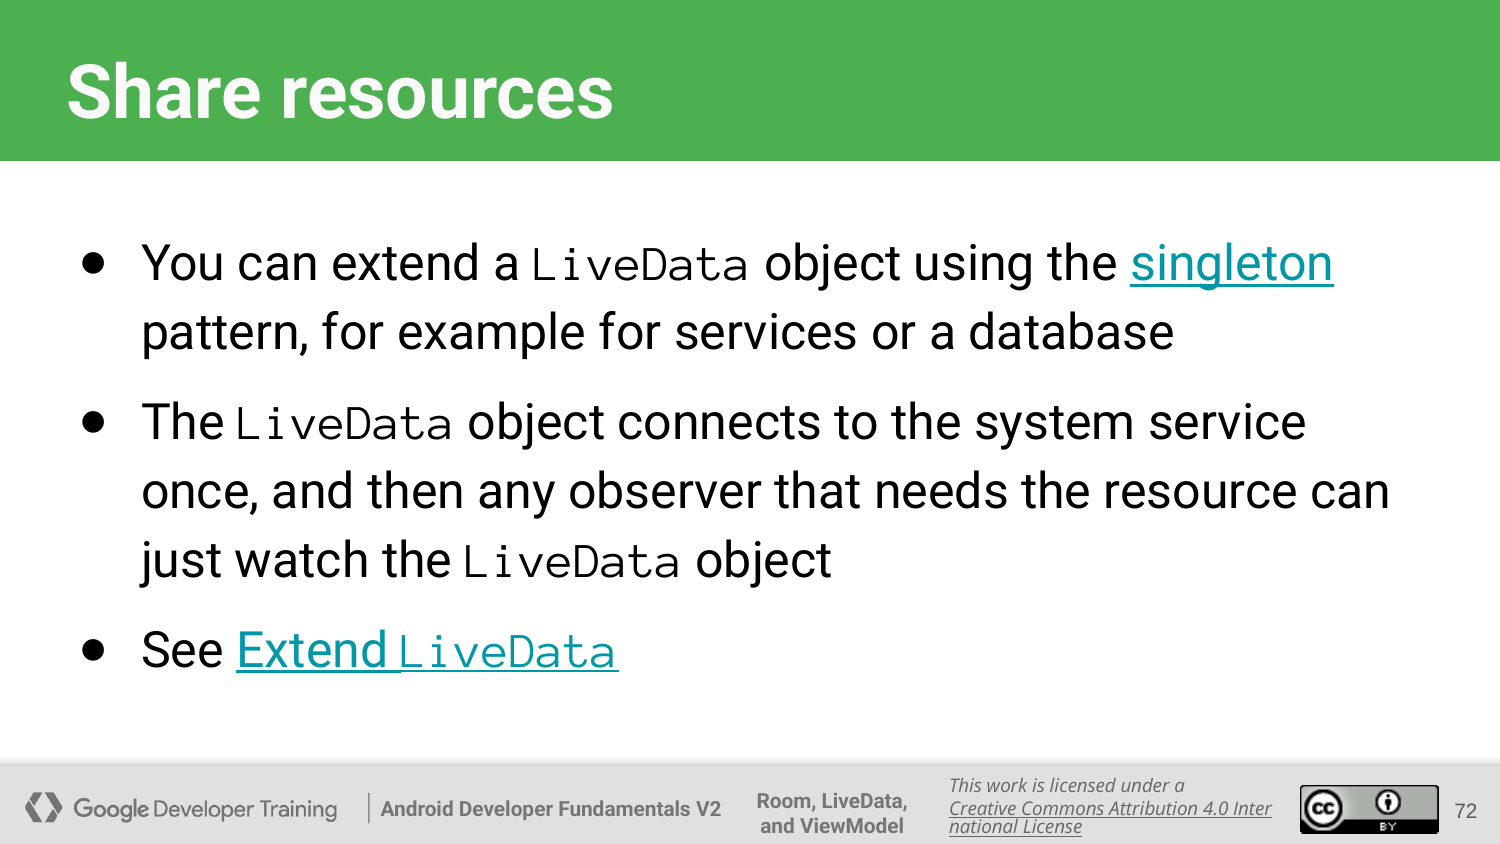

# Share resources

You can extend a LiveData object using the singleton pattern, for example for services or a database
The LiveData object connects to the system service once, and then any observer that needs the resource can just watch the LiveData object
See Extend LiveData
72